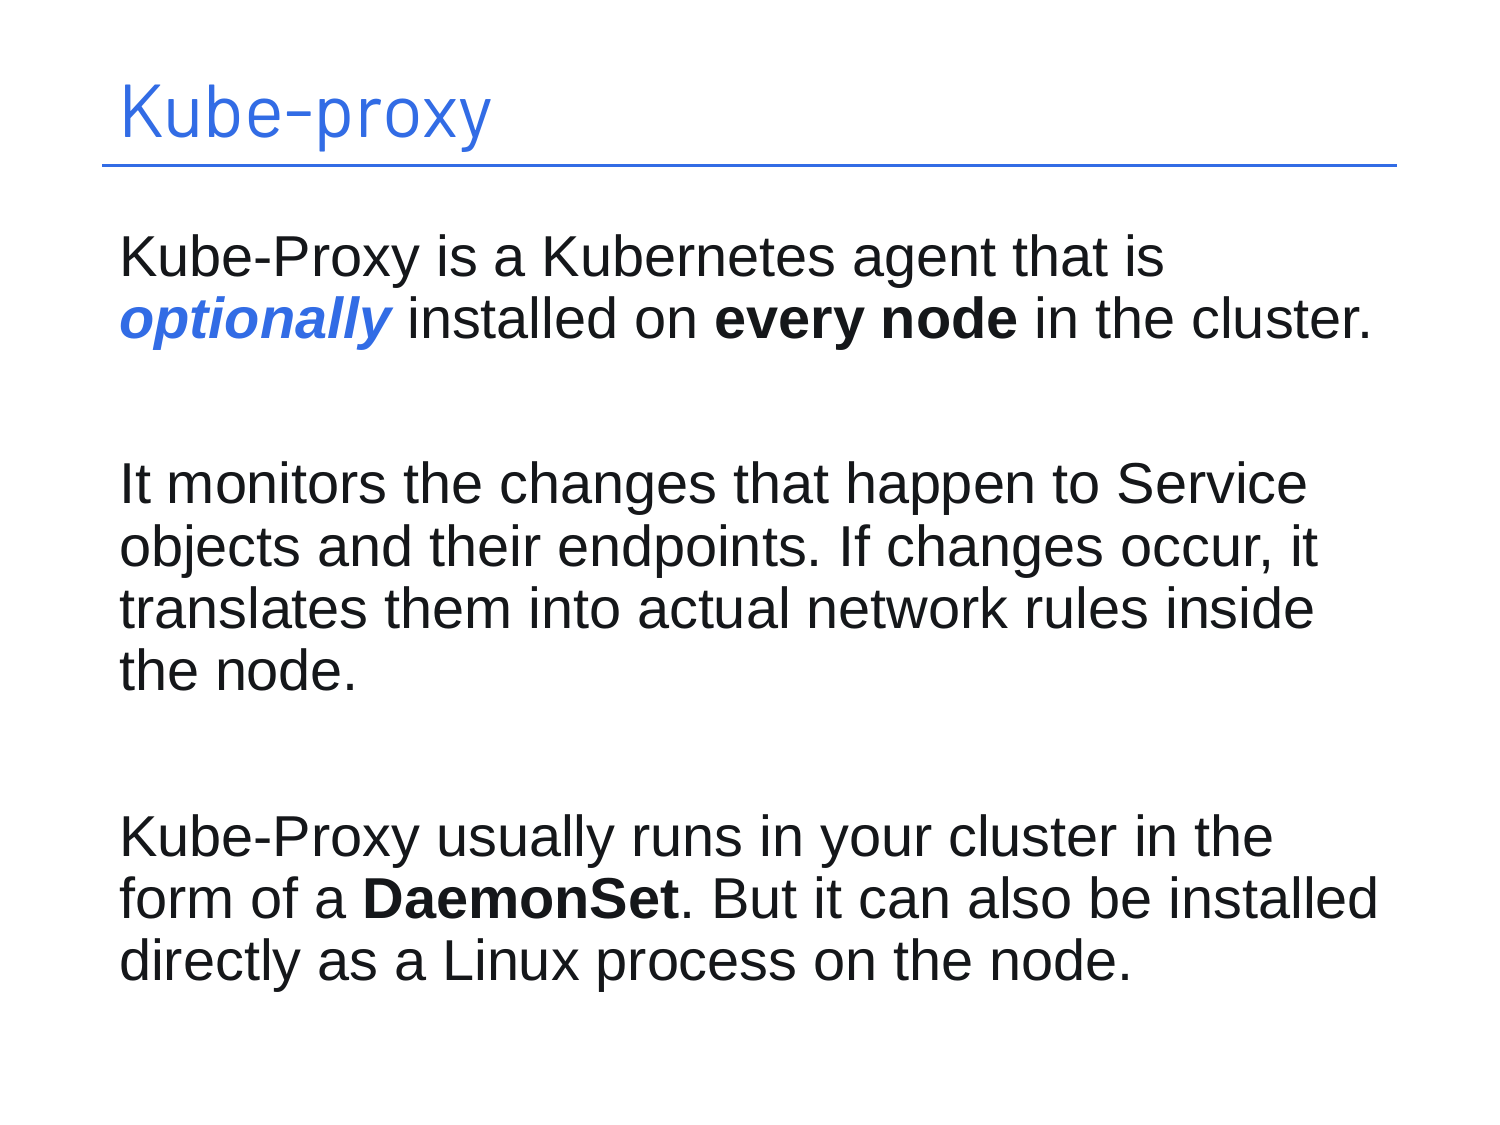

# Kube-proxy
Kube-Proxy is a Kubernetes agent that is optionally installed on every node in the cluster.

It monitors the changes that happen to Service objects and their endpoints. If changes occur, it translates them into actual network rules inside the node.

Kube-Proxy usually runs in your cluster in the form of a DaemonSet. But it can also be installed directly as a Linux process on the node.